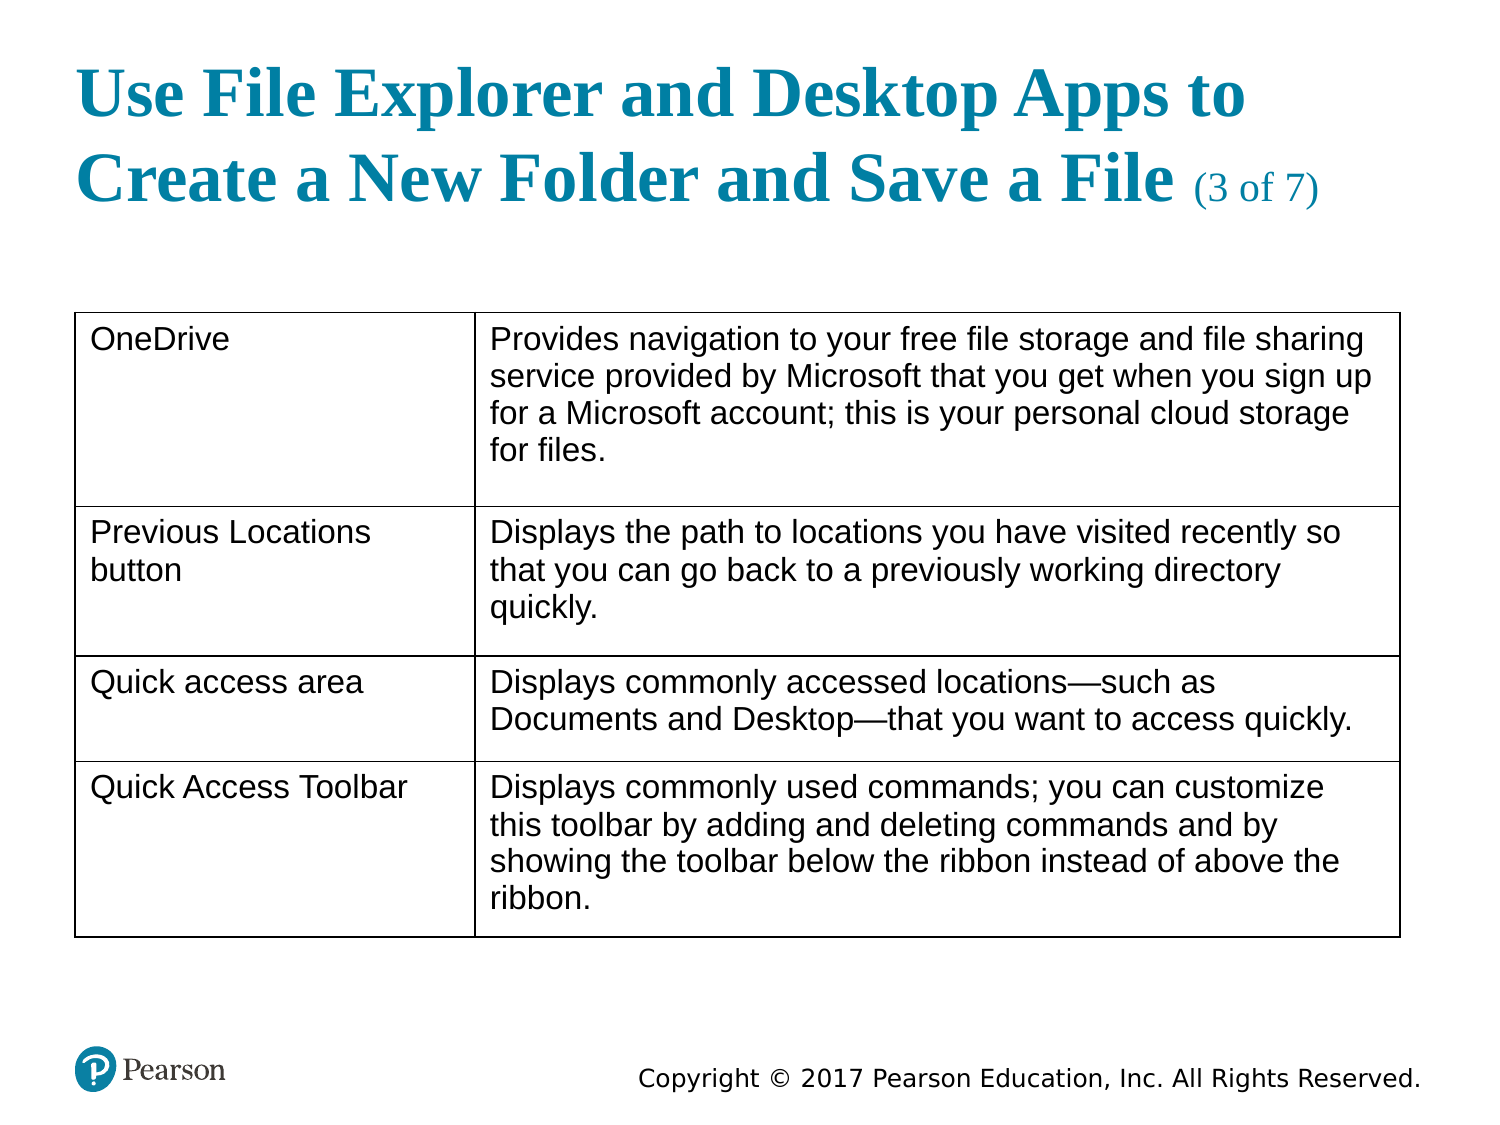

# Use File Explorer and Desktop Apps to Create a New Folder and Save a File (3 of 7)
| OneDrive | Provides navigation to your free file storage and file sharing service provided by Microsoft that you get when you sign up for a Microsoft account; this is your personal cloud storage for files. |
| --- | --- |
| Previous Locations button | Displays the path to locations you have visited recently so that you can go back to a previously working directory quickly. |
| Quick access area | Displays commonly accessed locations—such as Documents and Desktop—that you want to access quickly. |
| Quick Access Toolbar | Displays commonly used commands; you can customize this toolbar by adding and deleting commands and by showing the toolbar below the ribbon instead of above the ribbon. |